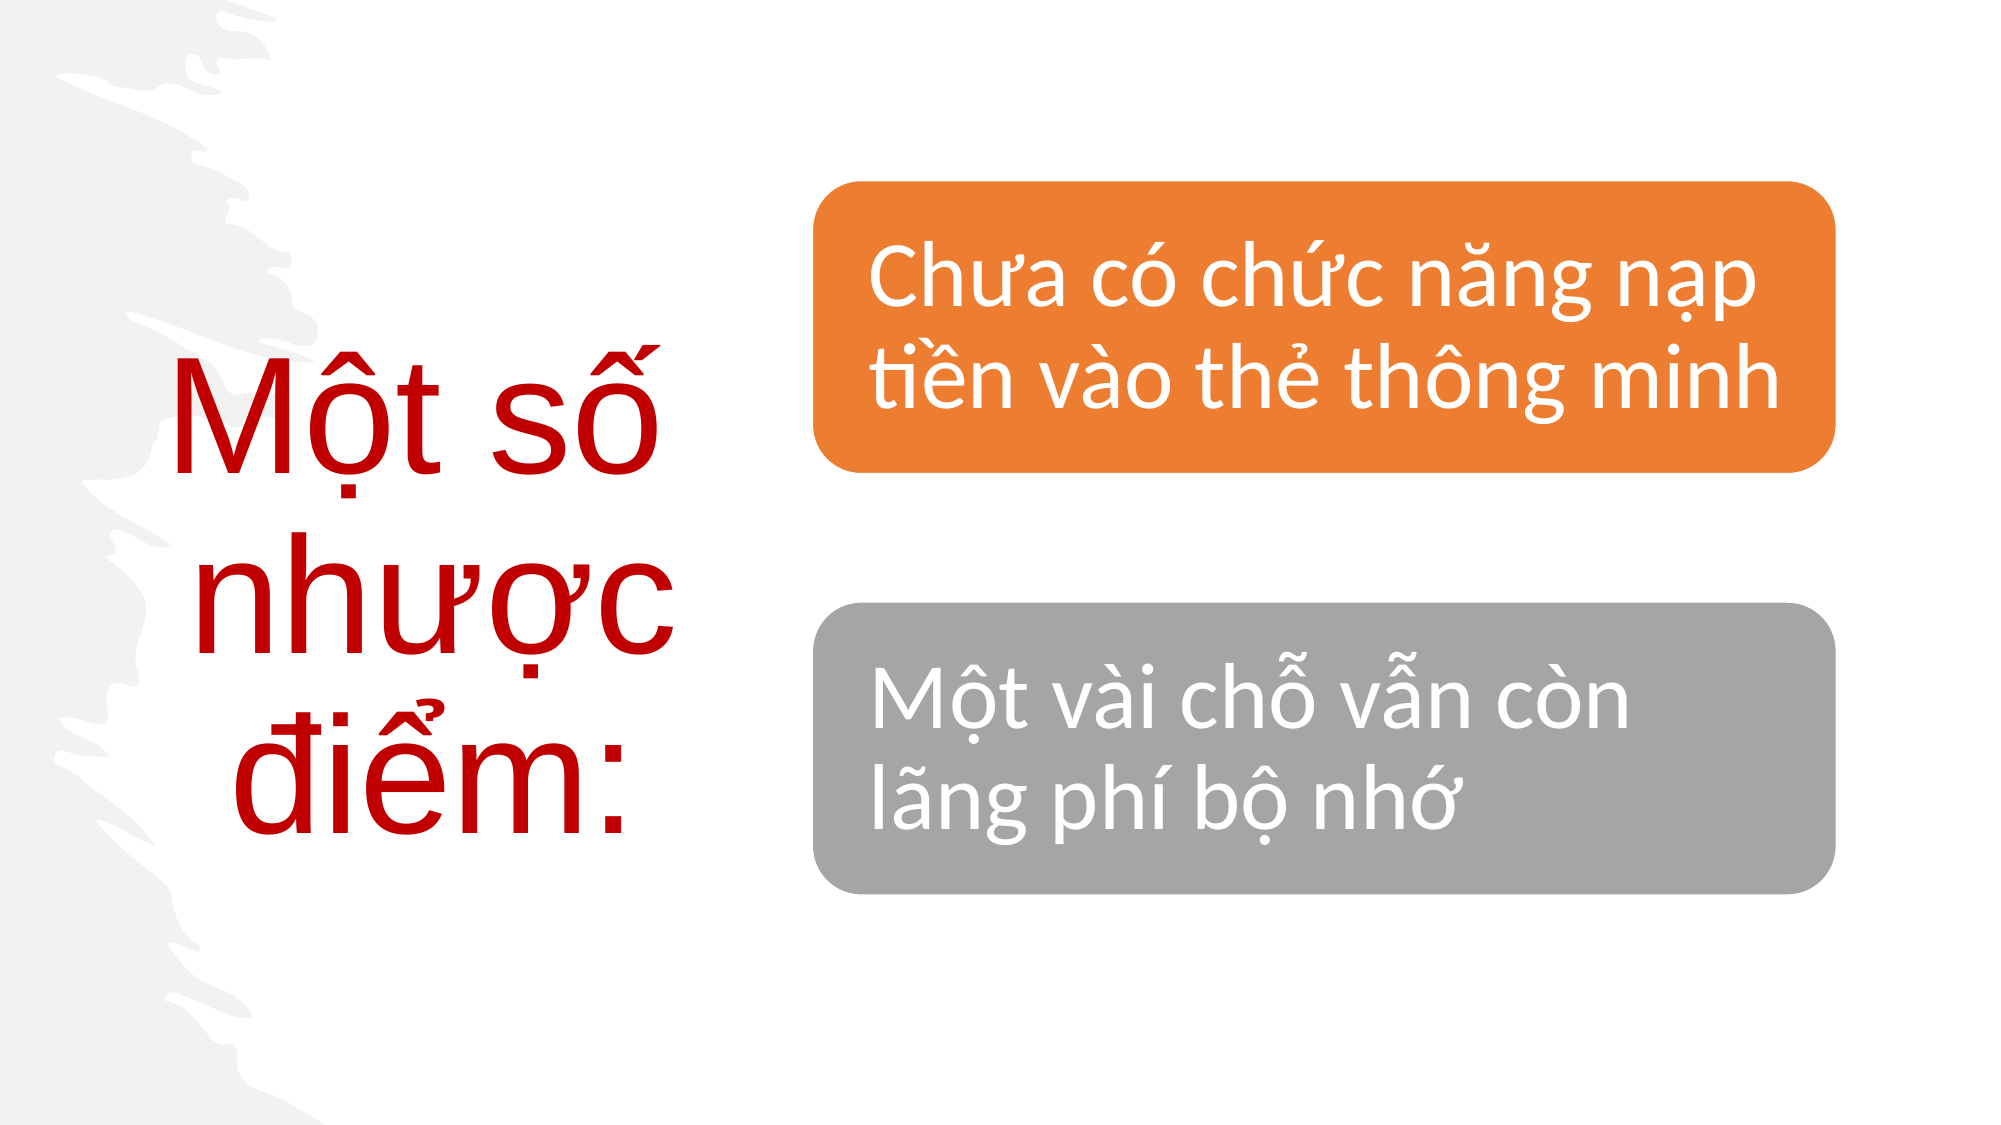

Chưa có chức năng nạp tiền vào thẻ thông minh
Một vài chỗ vẫn còn lãng phí bộ nhớ
Một số nhược điểm: